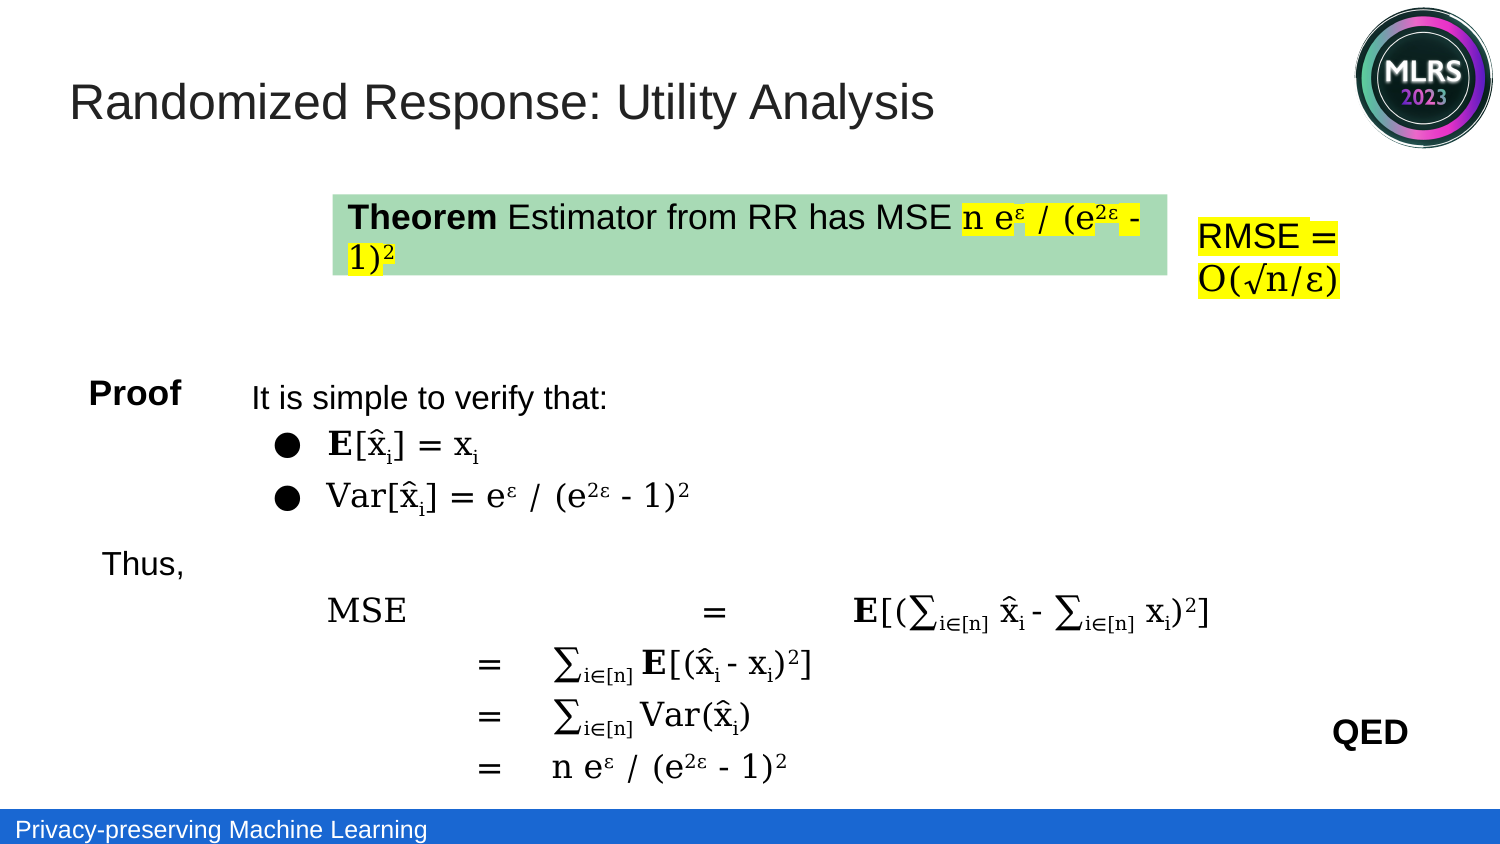

Randomized Response: Utility Analysis
Theorem Estimator from RR has MSE n eε / (e2ε - 1)2
RMSE = O(√n/ε)
Proof
It is simple to verify that:
𝐄[x̂i] = xi
Var[x̂i] = eε / (e2ε - 1)2
Thus,
MSE 	 	= 	𝐄[(∑i∈[n] x̂i - ∑i∈[n] xi)2]
= 	∑i∈[n] 𝐄[(x̂i - xi)2]
= 	∑i∈[n] Var(x̂i)
= 	n eε / (e2ε - 1)2
QED